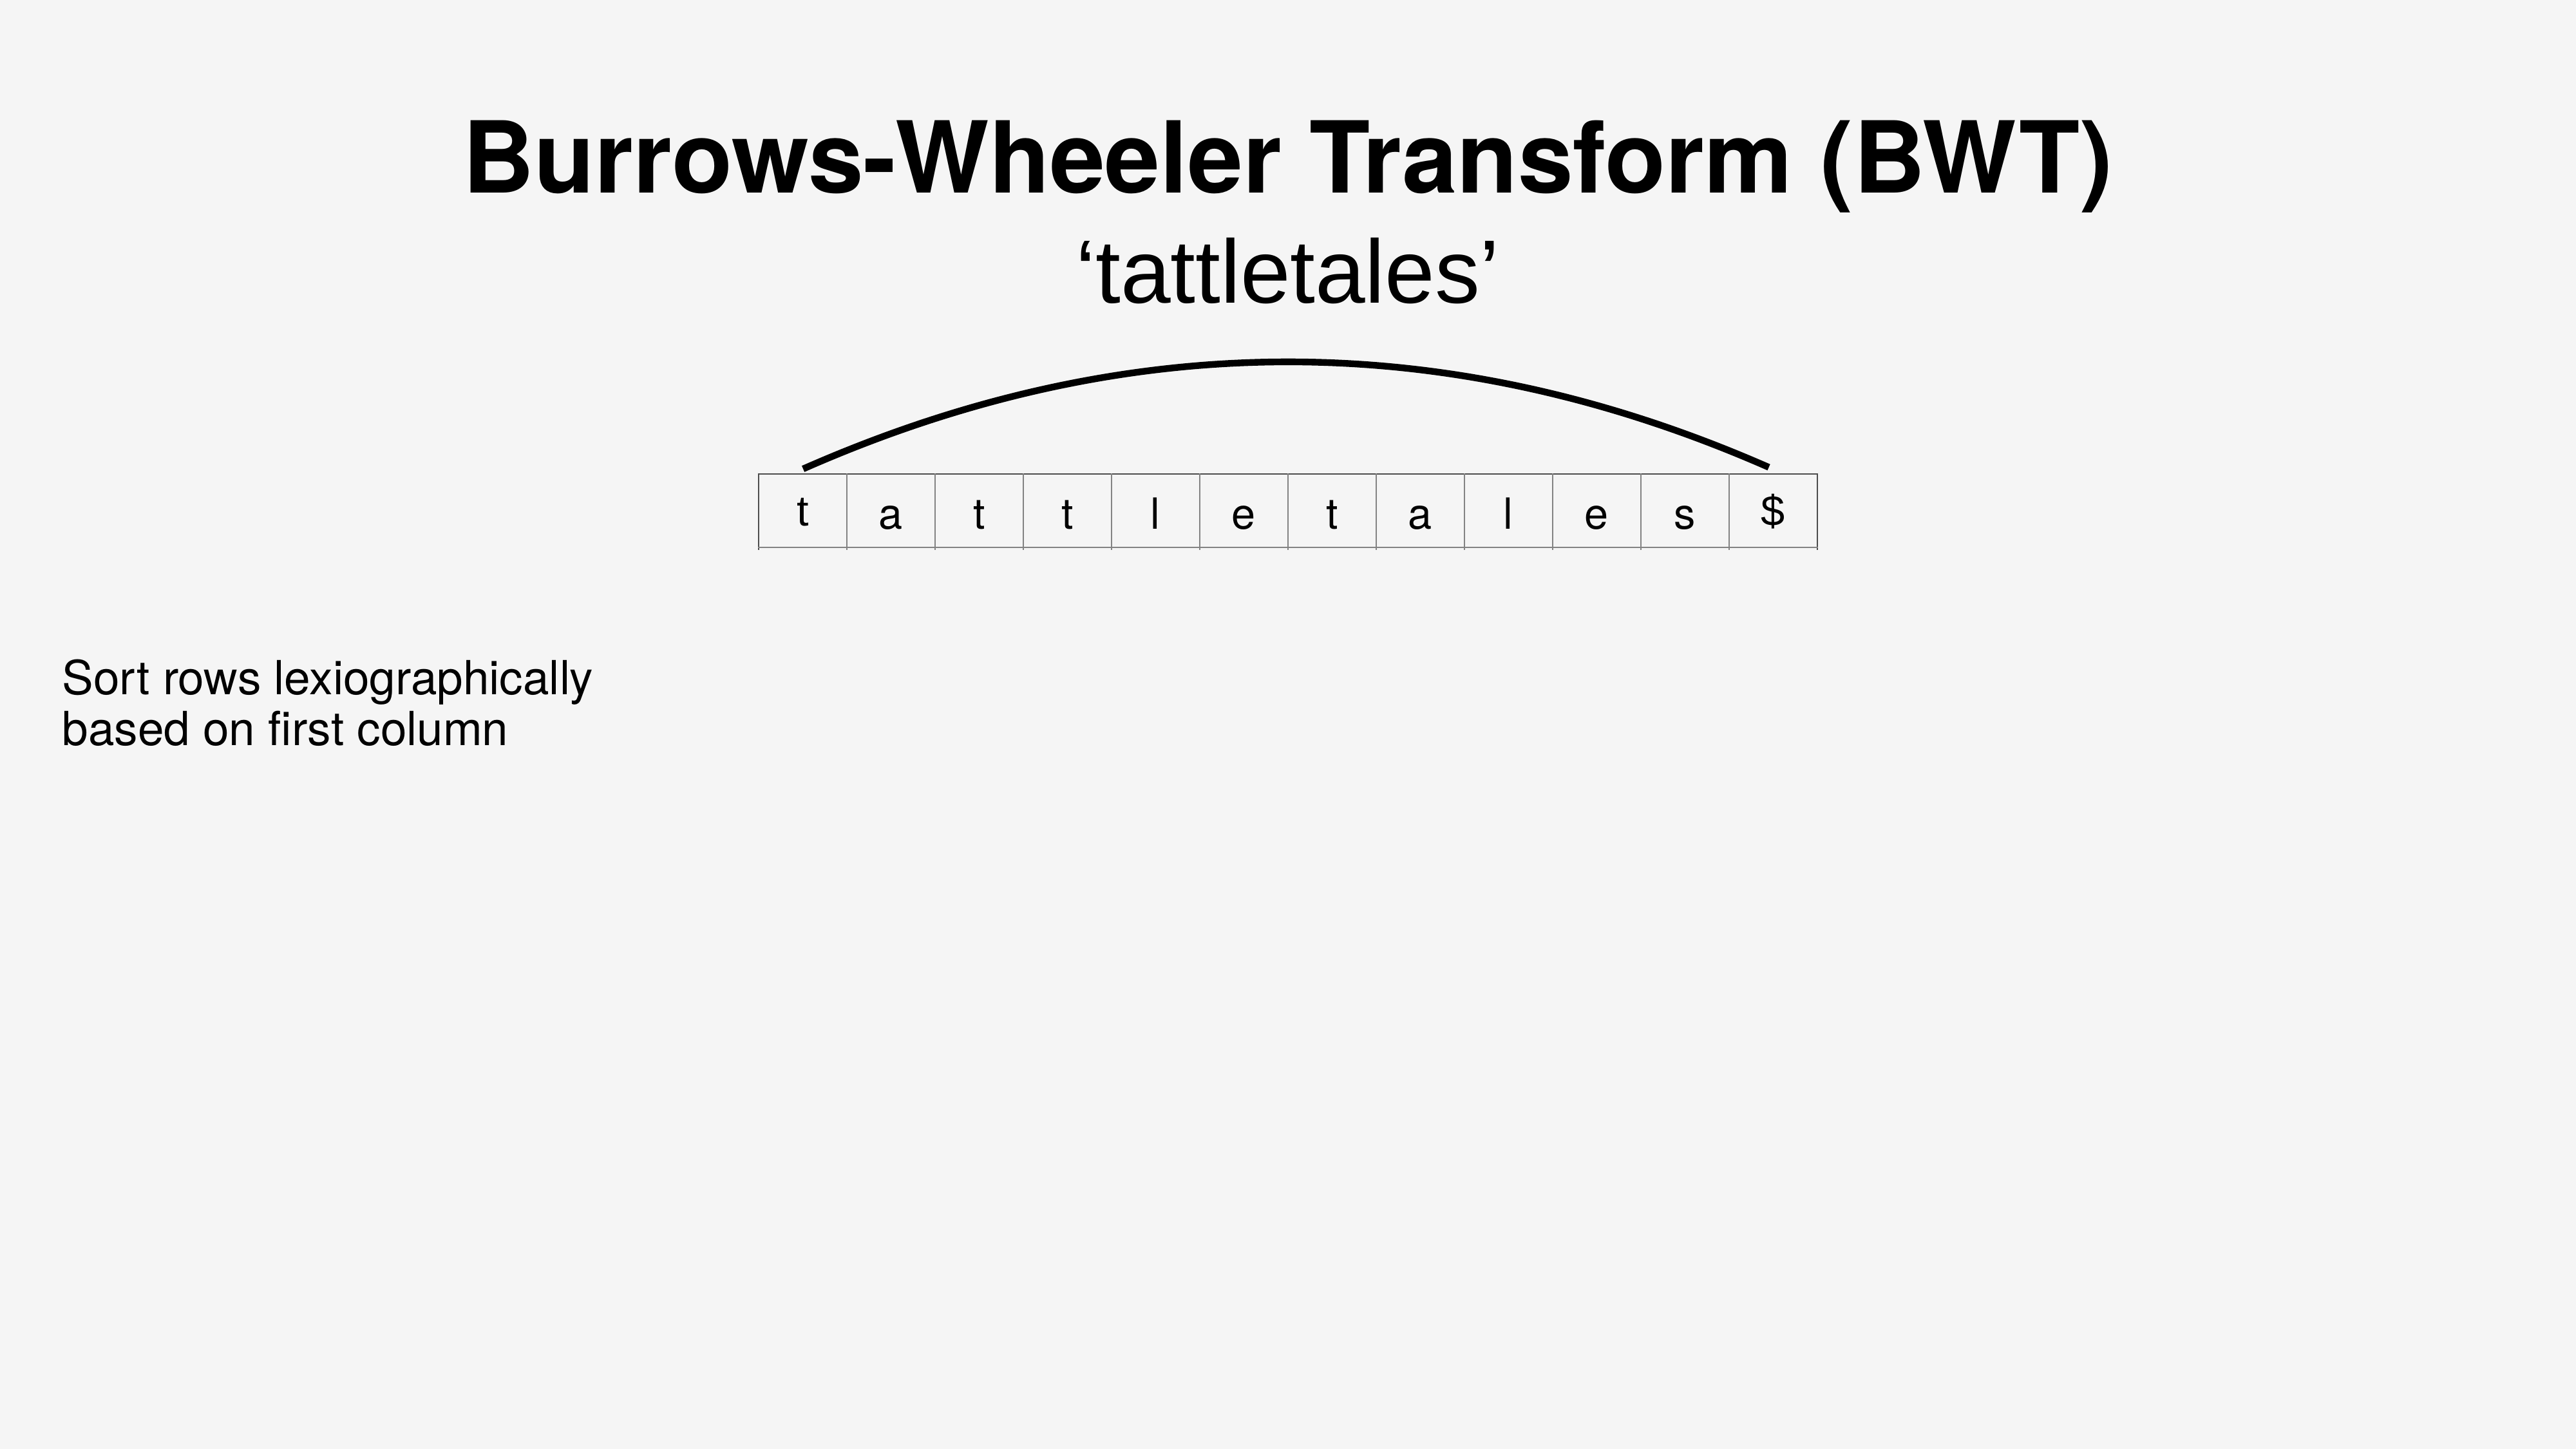

Burrows-Wheeler Transform (BWT)
‘tattletales’

| t | a | t | t | l | e | t | a | l | e | s | $ |
| --- | --- | --- | --- | --- | --- | --- | --- | --- | --- | --- | --- |
| a | t | t | l | e | t | a | l | e | s | $ | t |
| t | t | l | e | t | a | l | e | s | $ | t | a |
| t | l | e | t | a | l | e | s | $ | t | a | t |
| l | e | t | a | l | e | s | $ | t | a | t | t |
| e | t | a | l | e | s | $ | t | a | t | t | l |
| t | a | l | e | s | $ | t | a | t | t | l | e |
| a | l | e | s | $ | t | a | t | t | l | e | t |
| l | e | s | $ | t | a | t | t | l | e | t | a |
| e | s | $ | t | a | t | t | l | e | t | a | l |
| s | $ | t | a | t | t | l | e | t | a | l | e |
| $ | t | a | t | t | l | e | t | a | l | e | s |

Sort rows lexiographically based on first column